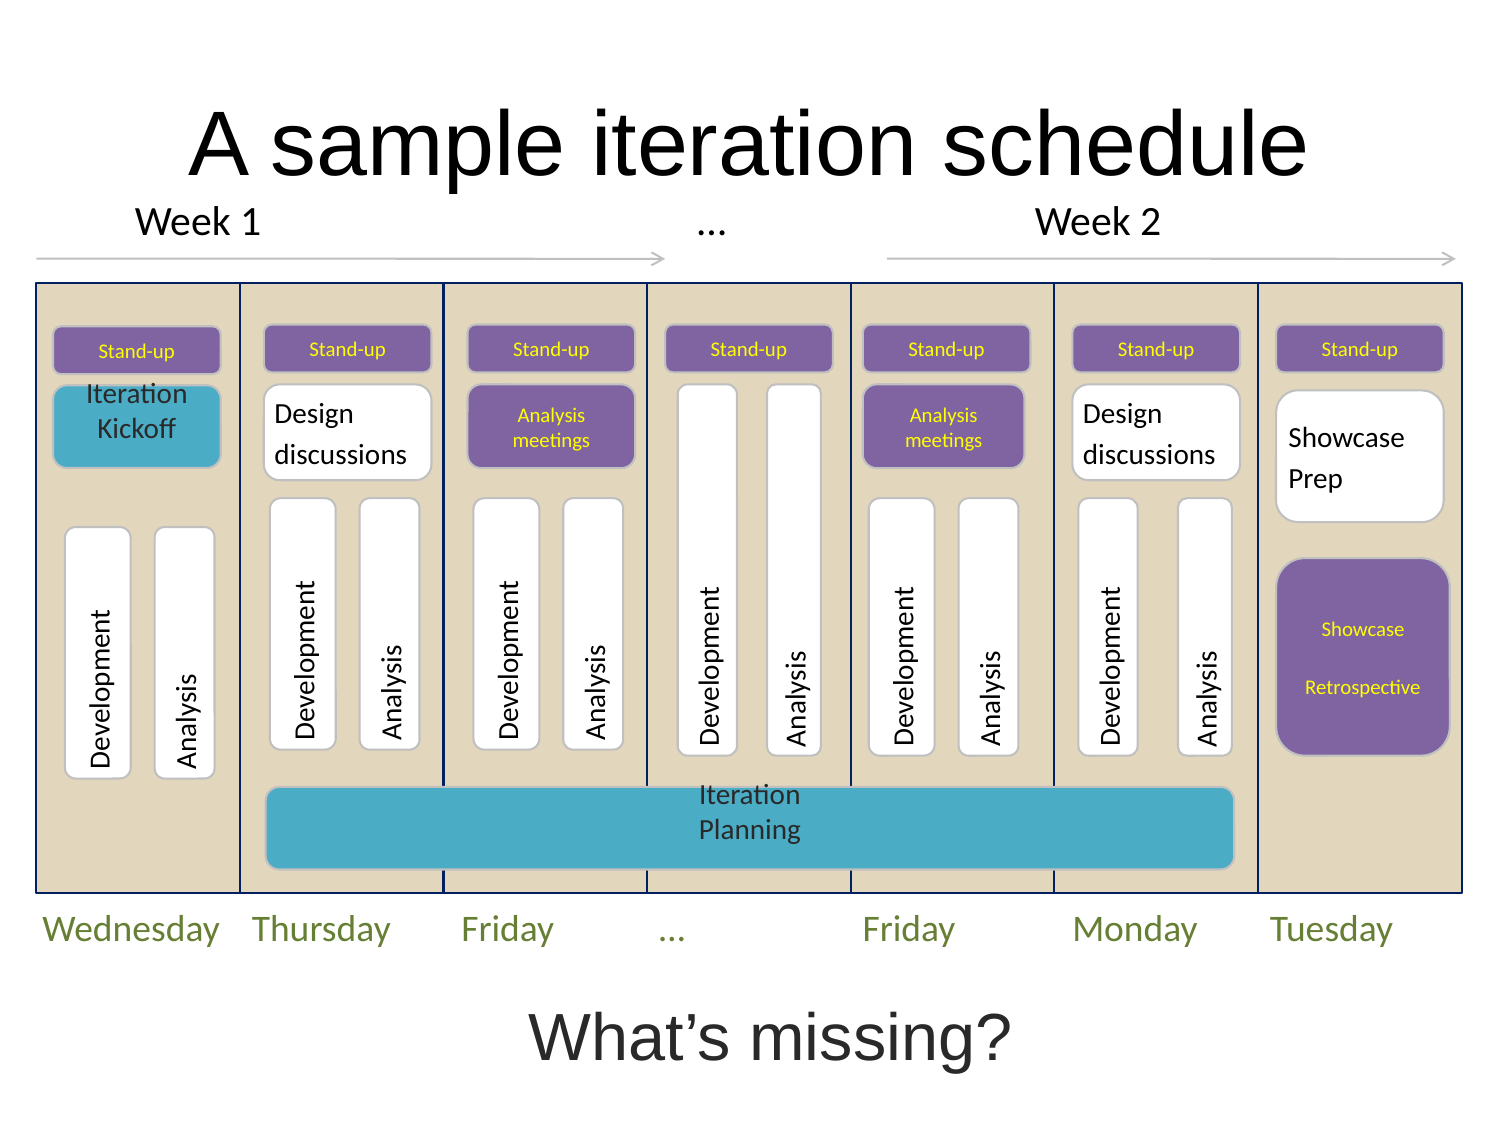

# A sample iteration schedule
Week 1 	…	Week 2

Stand-up
Stand-up
Stand-up
Stand-up
Stand-up
Stand-up
Stand-up
Development
Analysis
Analysis meetings
Design
discussions
Analysis meetings
Design
discussions
Iteration
Kickoff

Showcase
Prep
Development
Analysis
Development
Analysis
Development
Development
Analysis
Analysis
Development
Analysis
Showcase

Retrospective
Iteration
Planning

Wednesday
Thursday
Friday
…
Friday
Monday
Tuesday
What’s missing?